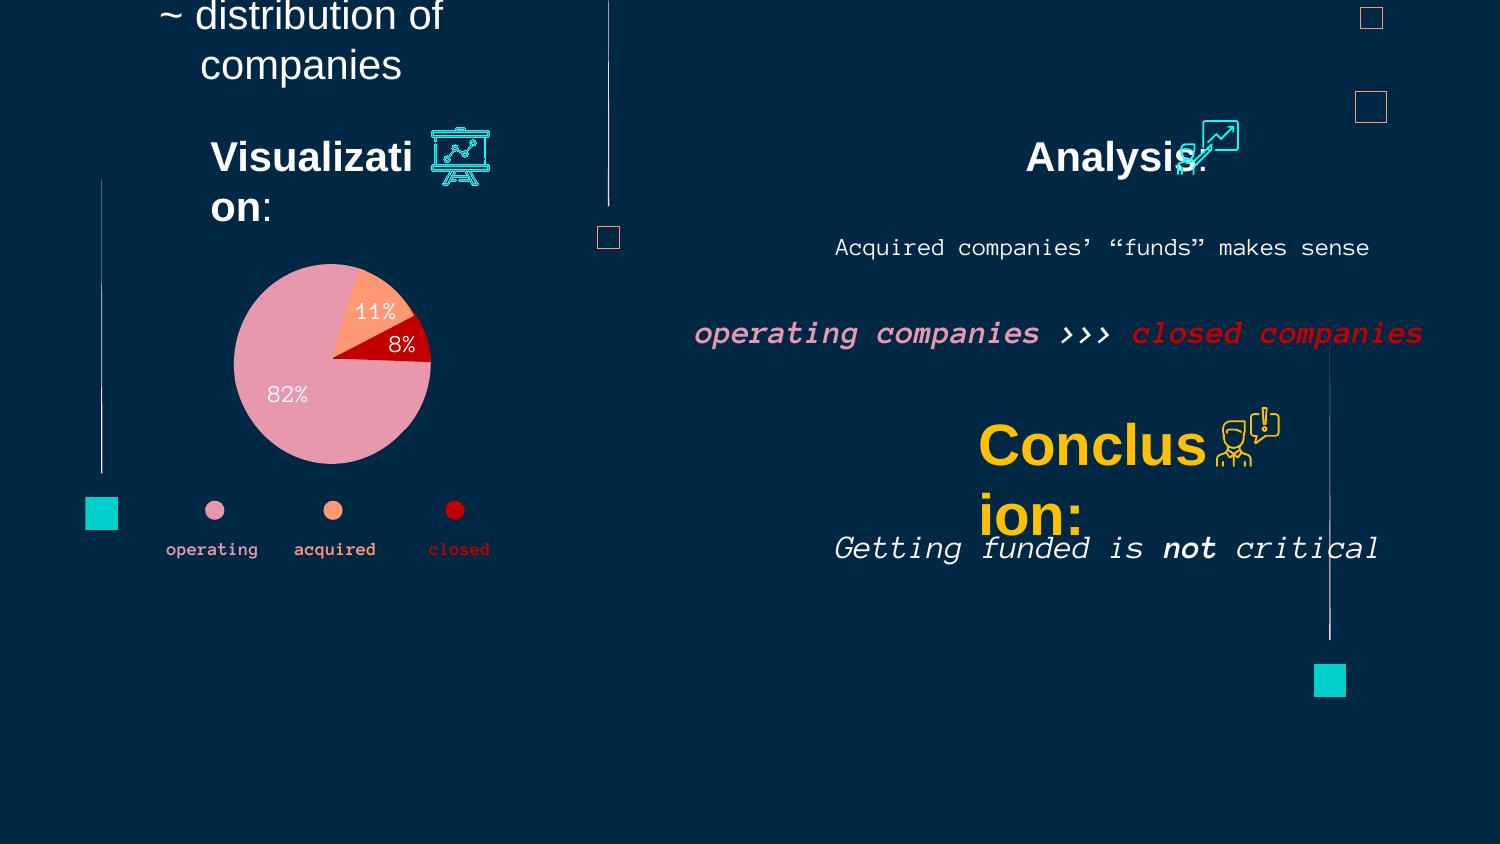

# ~ distribution of companies

Visualization:
Analysis:

Acquired companies’ “funds” makes sense

11%

operating companies >>> closed companies
8%
82%
Conclusion:

Getting funded is not critical
operating
acquired
closed